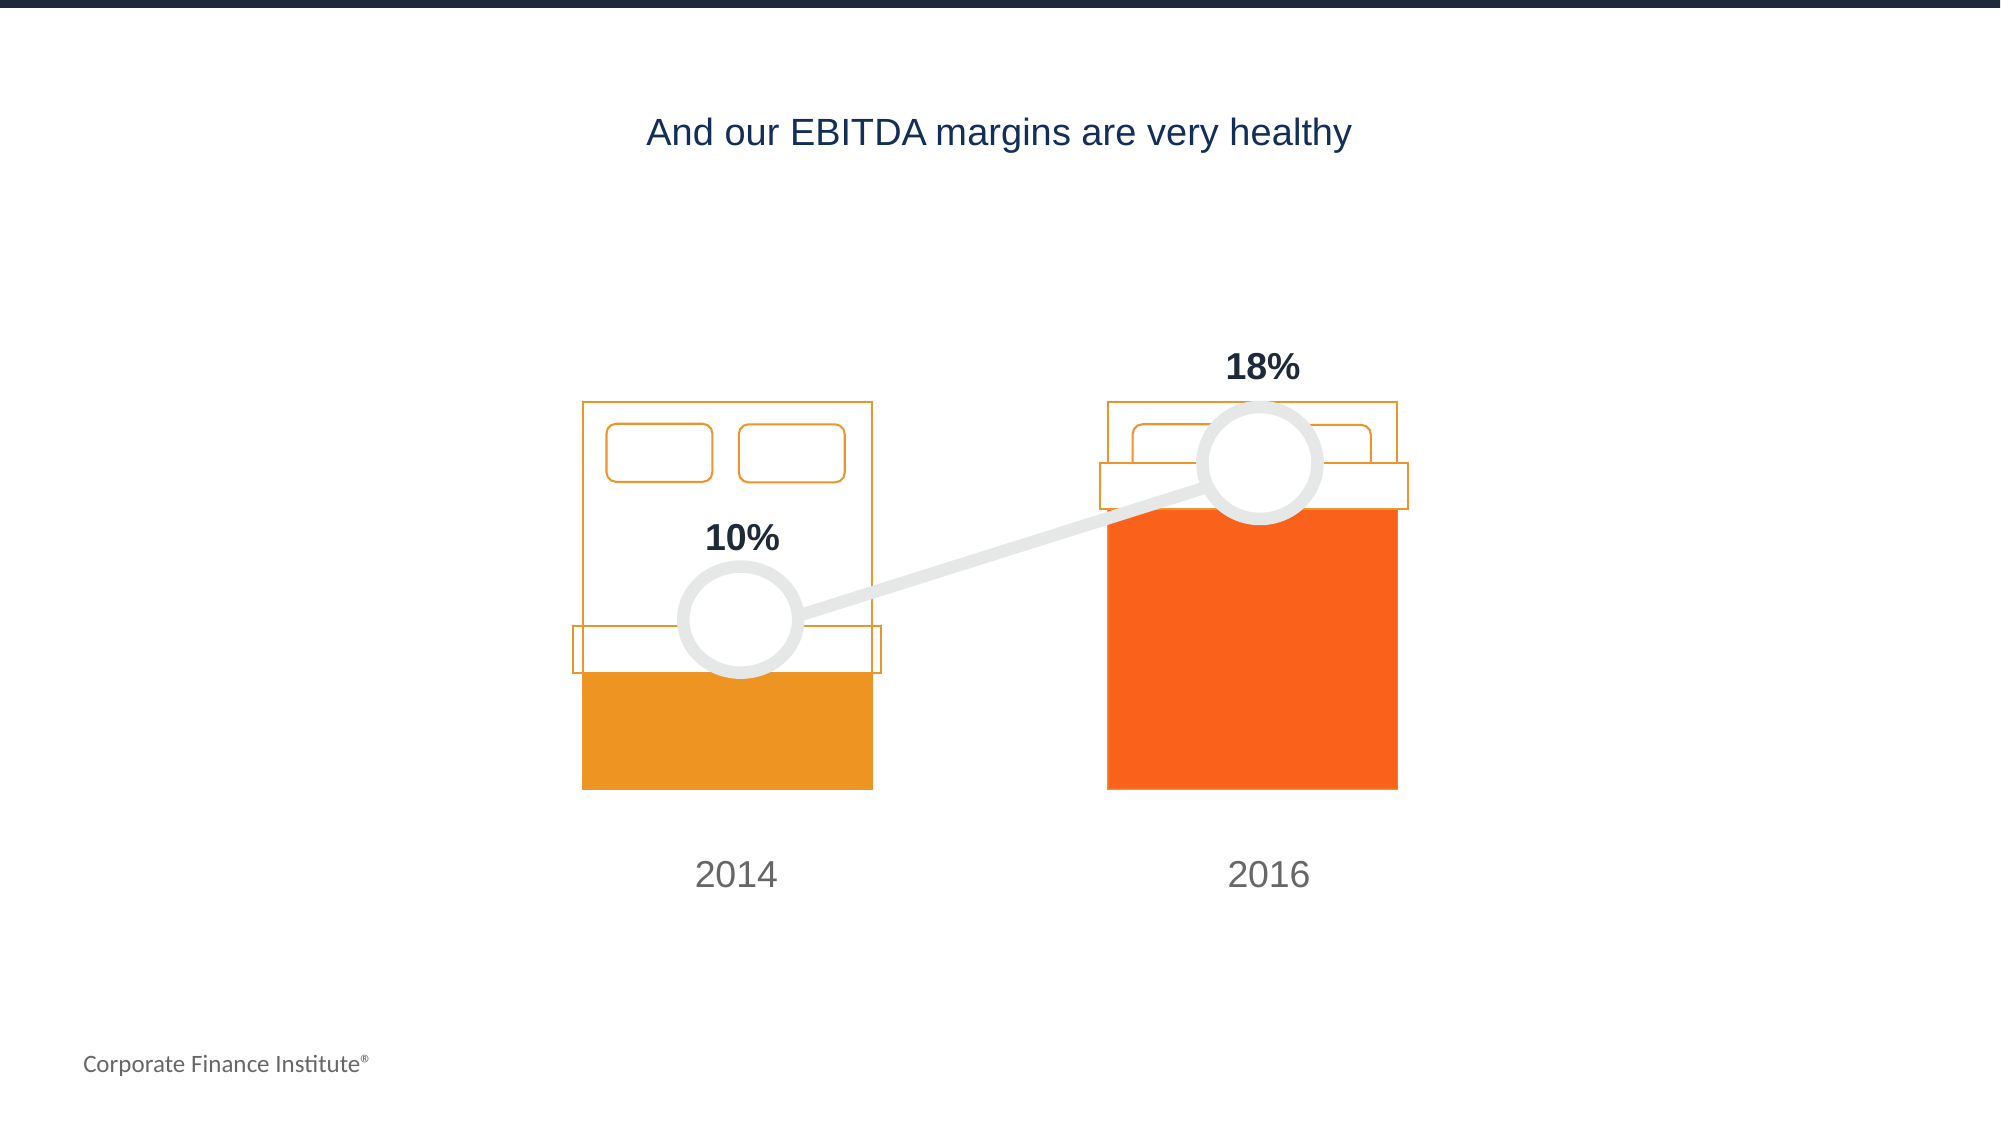

And our EBITDA margins are very healthy
18%

2014

2016

10%